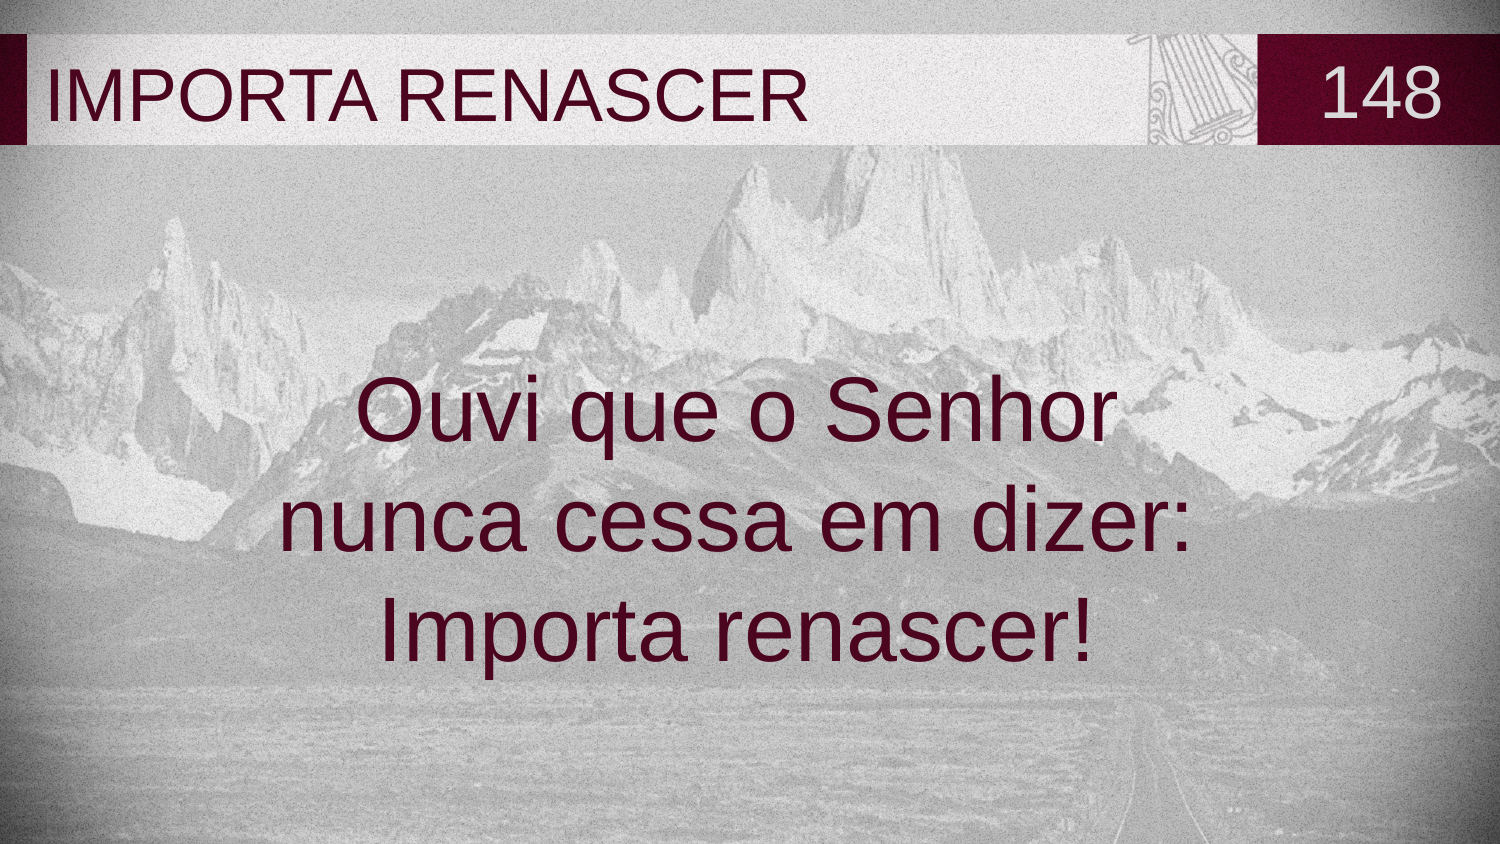

# IMPORTA RENASCER
148
Ouvi que o Senhor
nunca cessa em dizer:
Importa renascer!